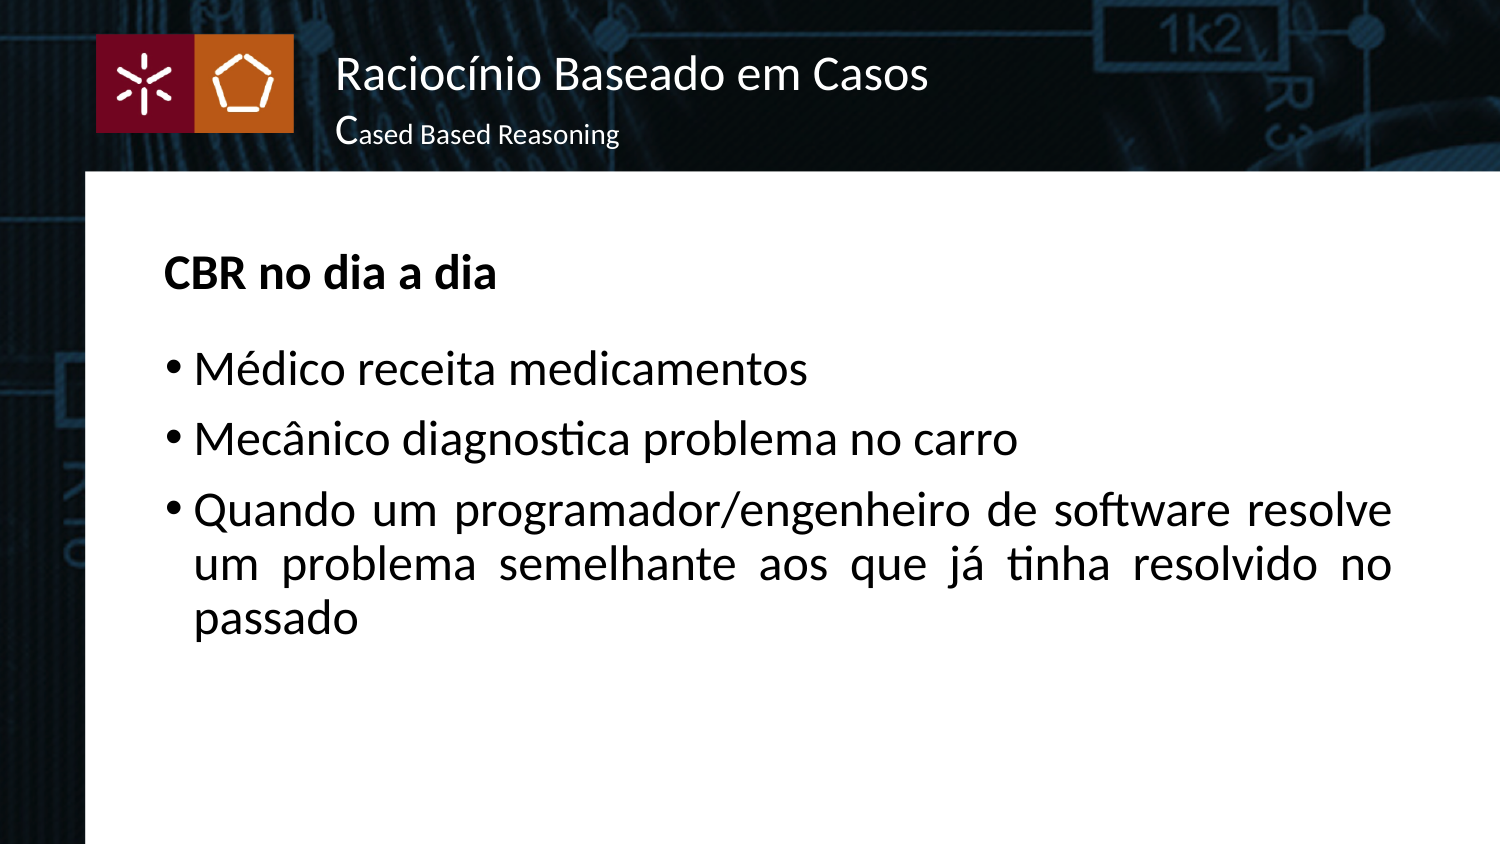

Raciocínio Baseado em Casos
Cased Based Reasoning
# CBR no dia a dia

Médico receita medicamentos
Mecânico diagnostica problema no carro
Quando um programador/engenheiro de software resolve um problema semelhante aos que já tinha resolvido no passado